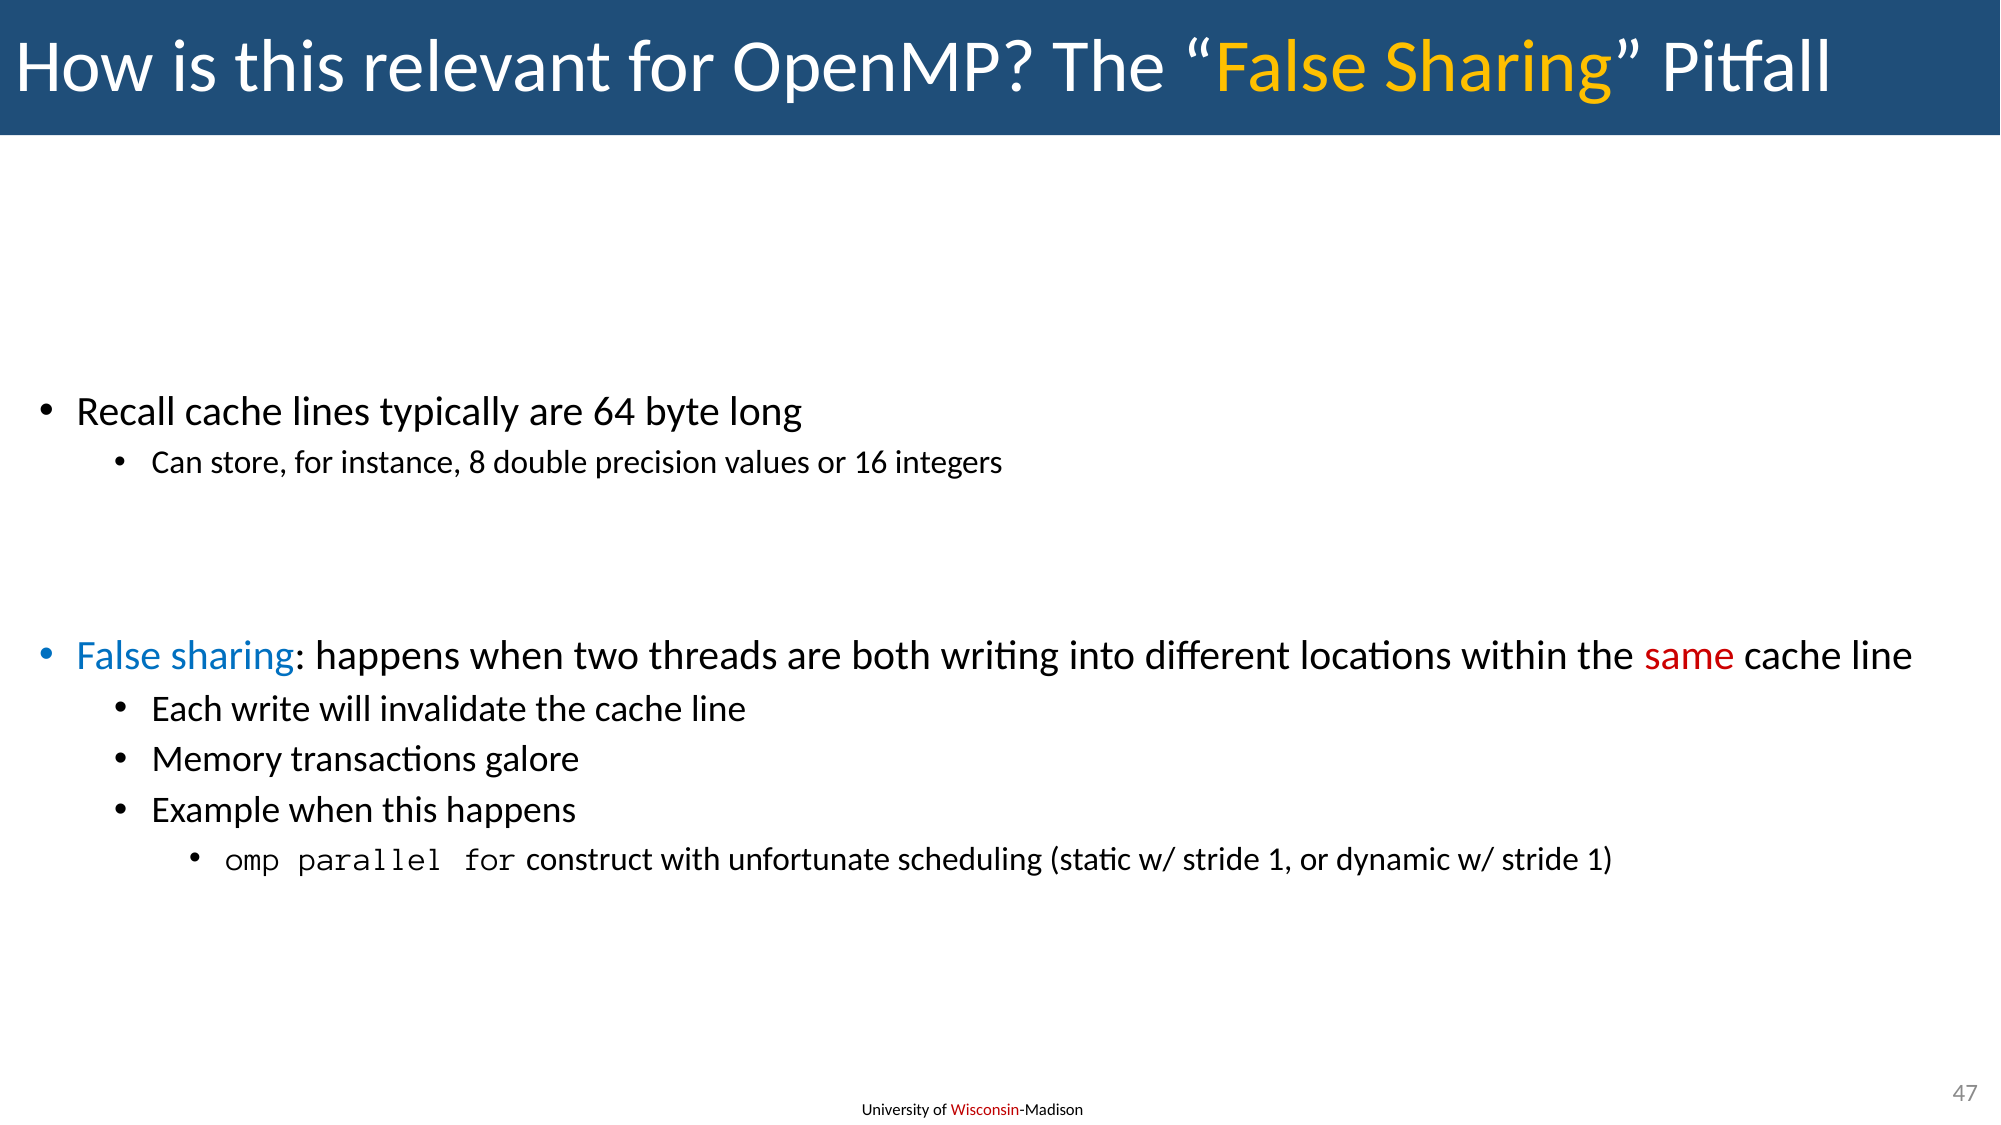

# How is this relevant for OpenMP? The “False Sharing” Pitfall

Recall cache lines typically are 64 byte long
Can store, for instance, 8 double precision values or 16 integers

False sharing: happens when two threads are both writing into different locations within the same cache line
Each write will invalidate the cache line
Memory transactions galore
Example when this happens
omp parallel for construct with unfortunate scheduling (static w/ stride 1, or dynamic w/ stride 1)

47